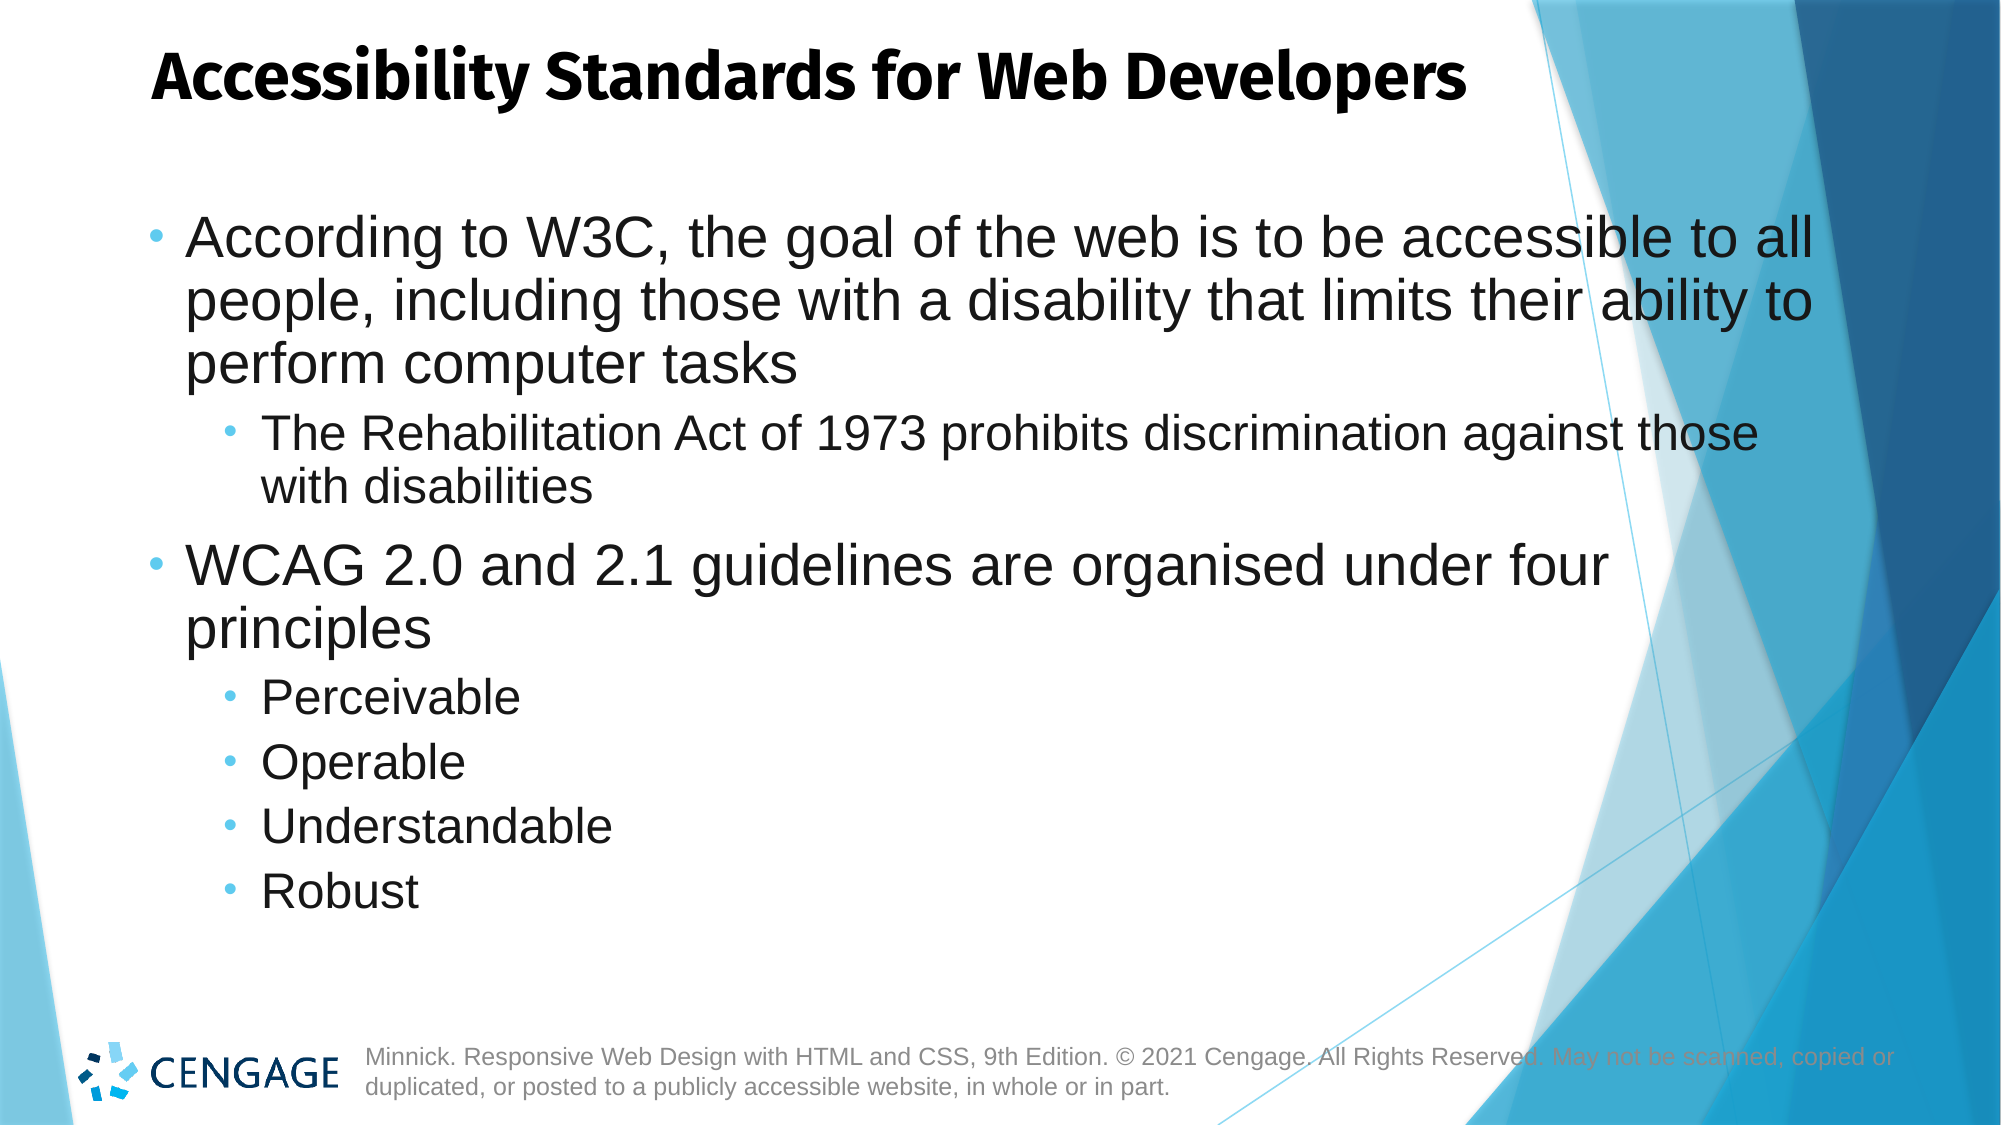

# Accessibility Standards for Web Developers
According to W3C, the goal of the web is to be accessible to all people, including those with a disability that limits their ability to perform computer tasks
The Rehabilitation Act of 1973 prohibits discrimination against those with disabilities
WCAG 2.0 and 2.1 guidelines are organised under four principles
Perceivable
Operable
Understandable
Robust
Minnick. Responsive Web Design with HTML and CSS, 9th Edition. © 2021 Cengage. All Rights Reserved. May not be scanned, copied or duplicated, or posted to a publicly accessible website, in whole or in part.